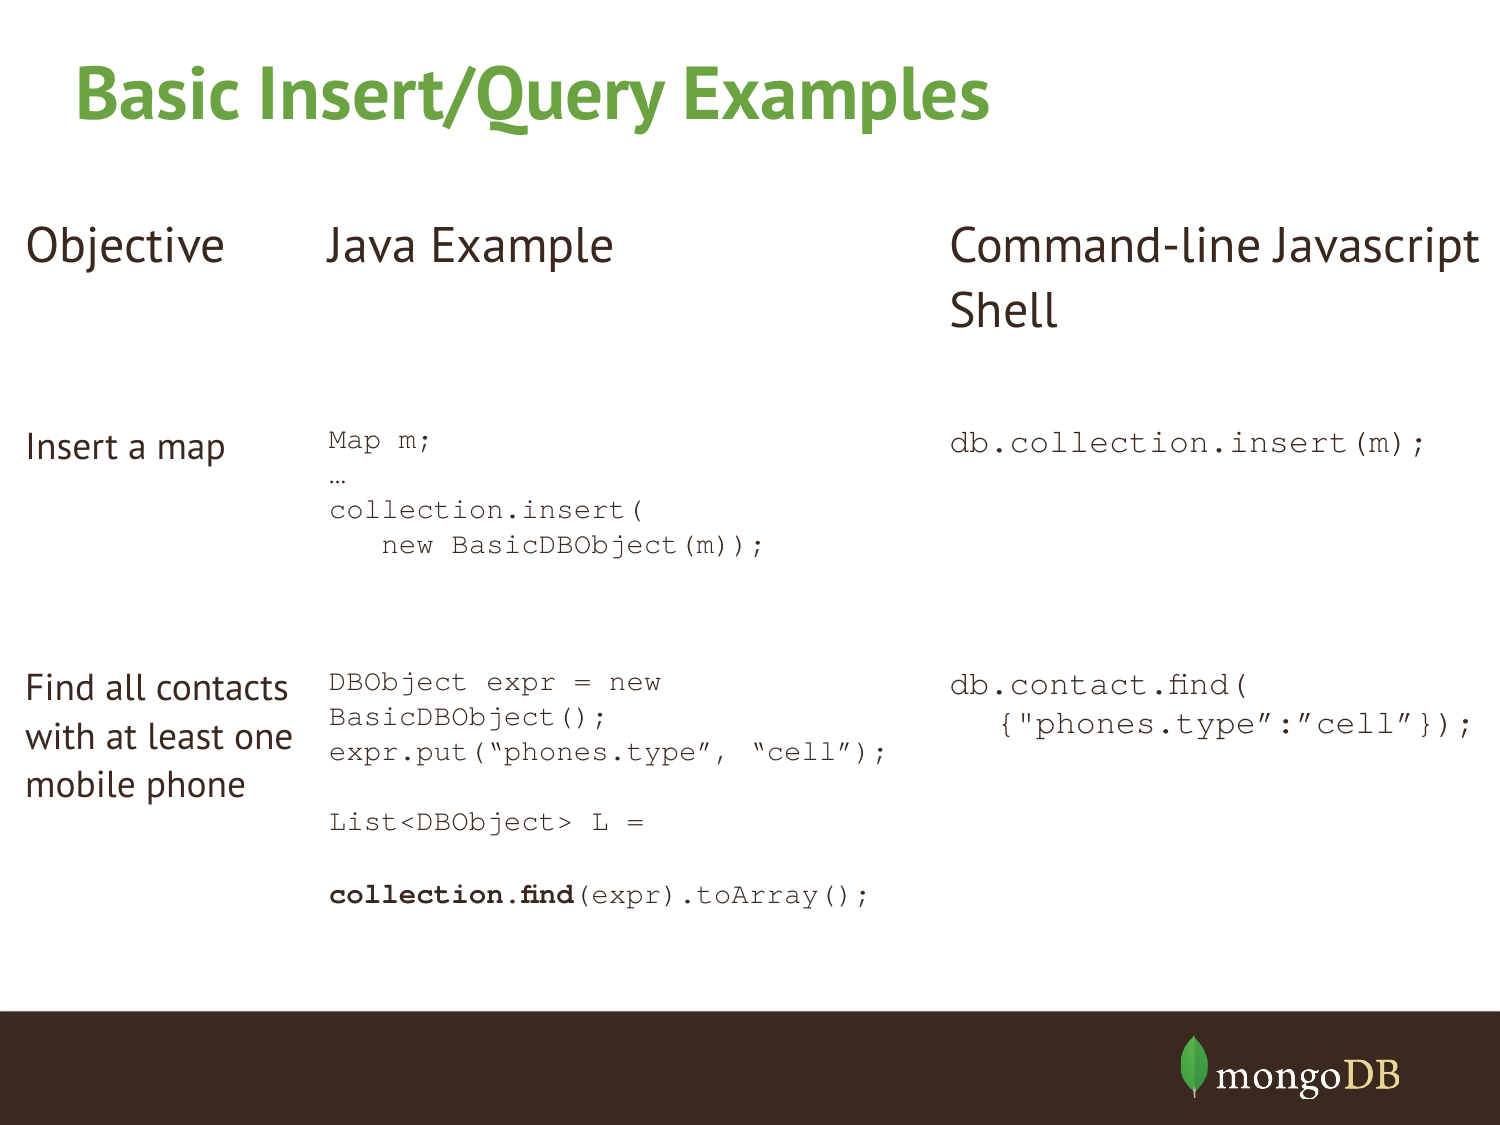

# Basic Insert/Query Examples
| Objective | Java Example | Command-line Javascript Shell |
| --- | --- | --- |
| Insert a map | Map m; … collection.insert( new BasicDBObject(m)); | db.collection.insert(m); |
| Find all contacts with at least one mobile phone | DBObject expr = new BasicDBObject(); expr.put(“phones.type”, “cell”); List<DBObject> L = collection.find(expr).toArray(); | db.contact.find( {"phones.type”:”cell”}); |
|  |  |  |